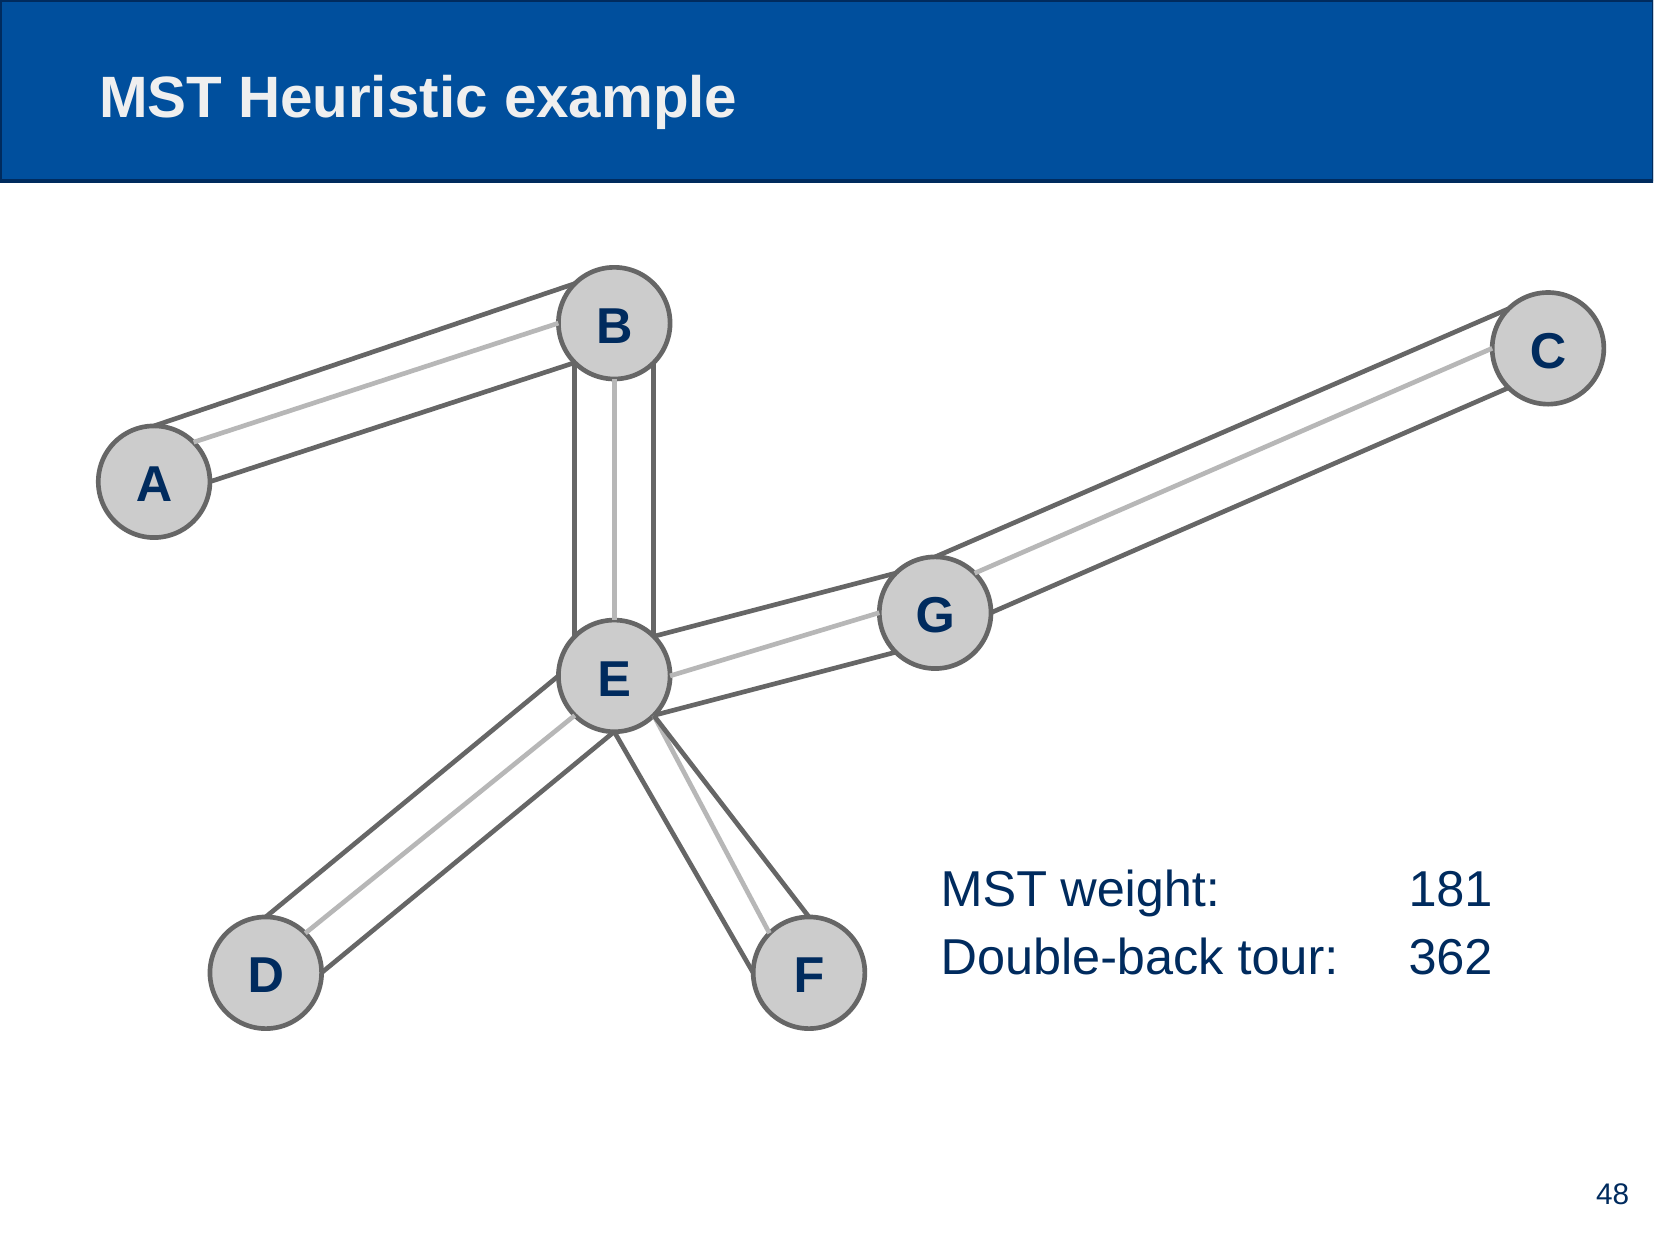

# MST Heuristic example
B
C
A
G
E
MST weight:
181
Double-back tour:
362
D
F
48